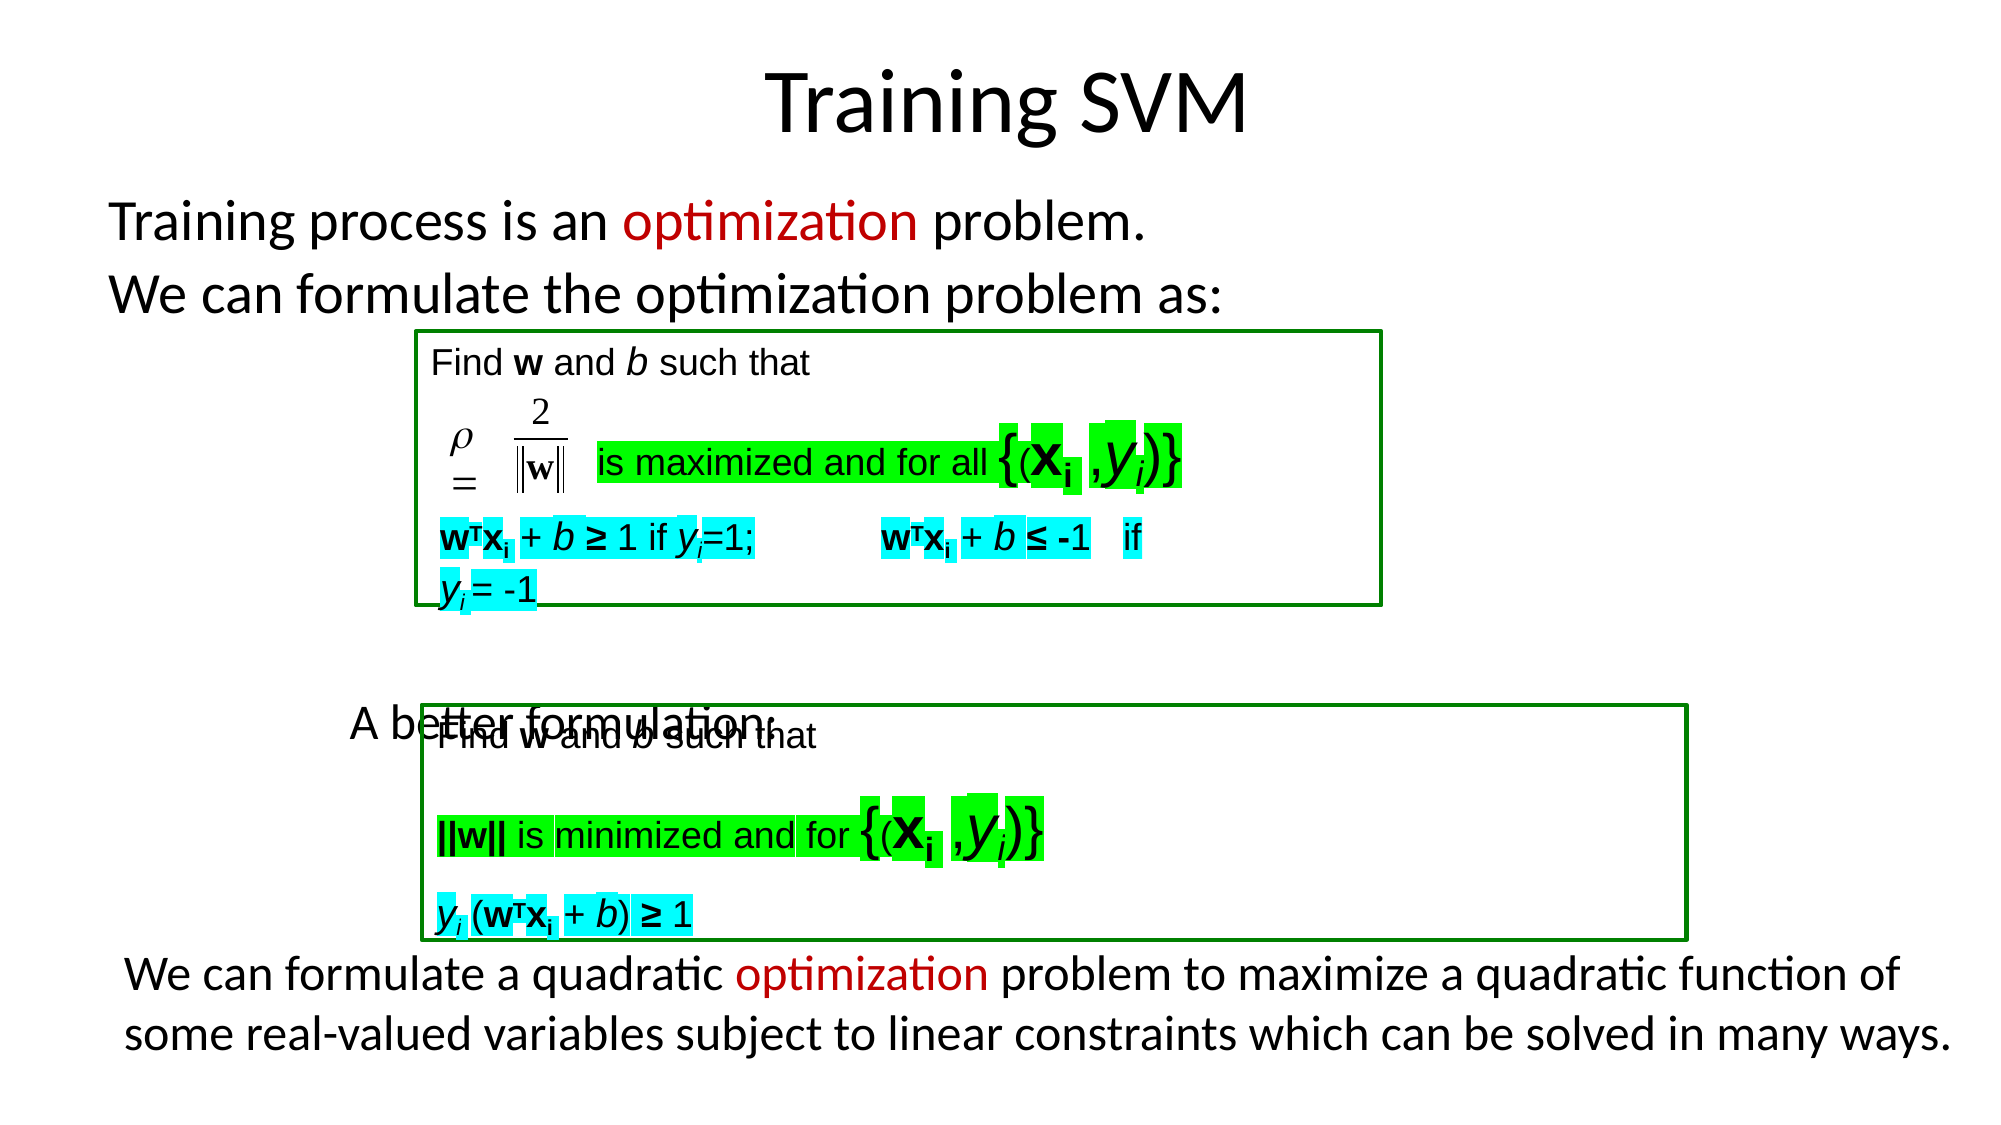

# Training SVM
Training process is an optimization problem.
We can formulate the optimization problem as:
Find w and b such that
2

ρ =
is maximized and for all {(xi ,yi)}
w

wTxi + b ≥ 1 if yi=1;	wTxi + b ≤ -1	if yi = -1

A better formulation:
Find w and b such that
||w|| is minimized and for {(xi ,yi)}
yi (wTxi + b) ≥ 1
We can formulate a quadratic optimization problem to maximize a quadratic function of some real-valued variables subject to linear constraints which can be solved in many ways.